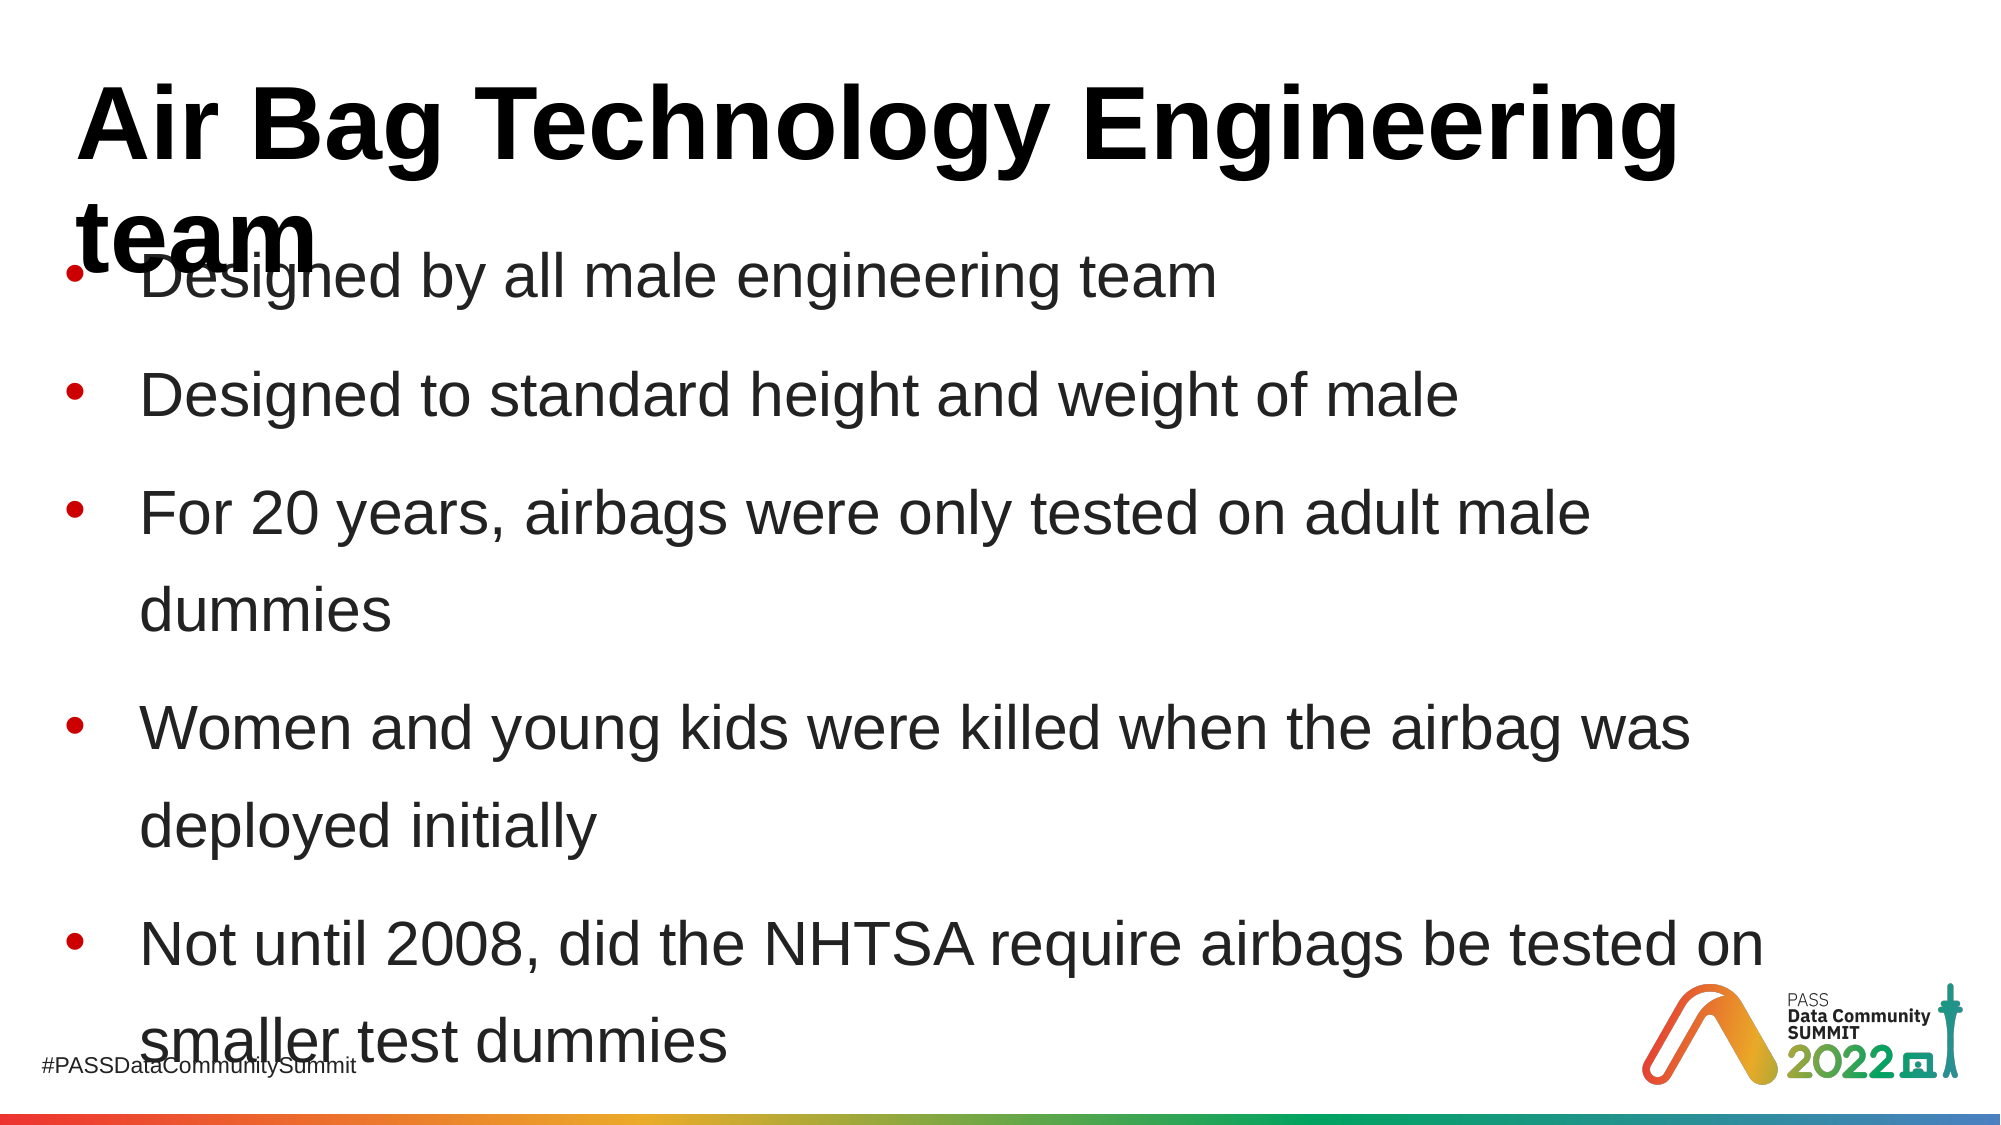

# Air Bag Technology Engineering team
Designed by all male engineering team
Designed to standard height and weight of male
For 20 years, airbags were only tested on adult male dummies
Women and young kids were killed when the airbag was deployed initially
Not until 2008, did the NHTSA require airbags be tested on smaller test dummies